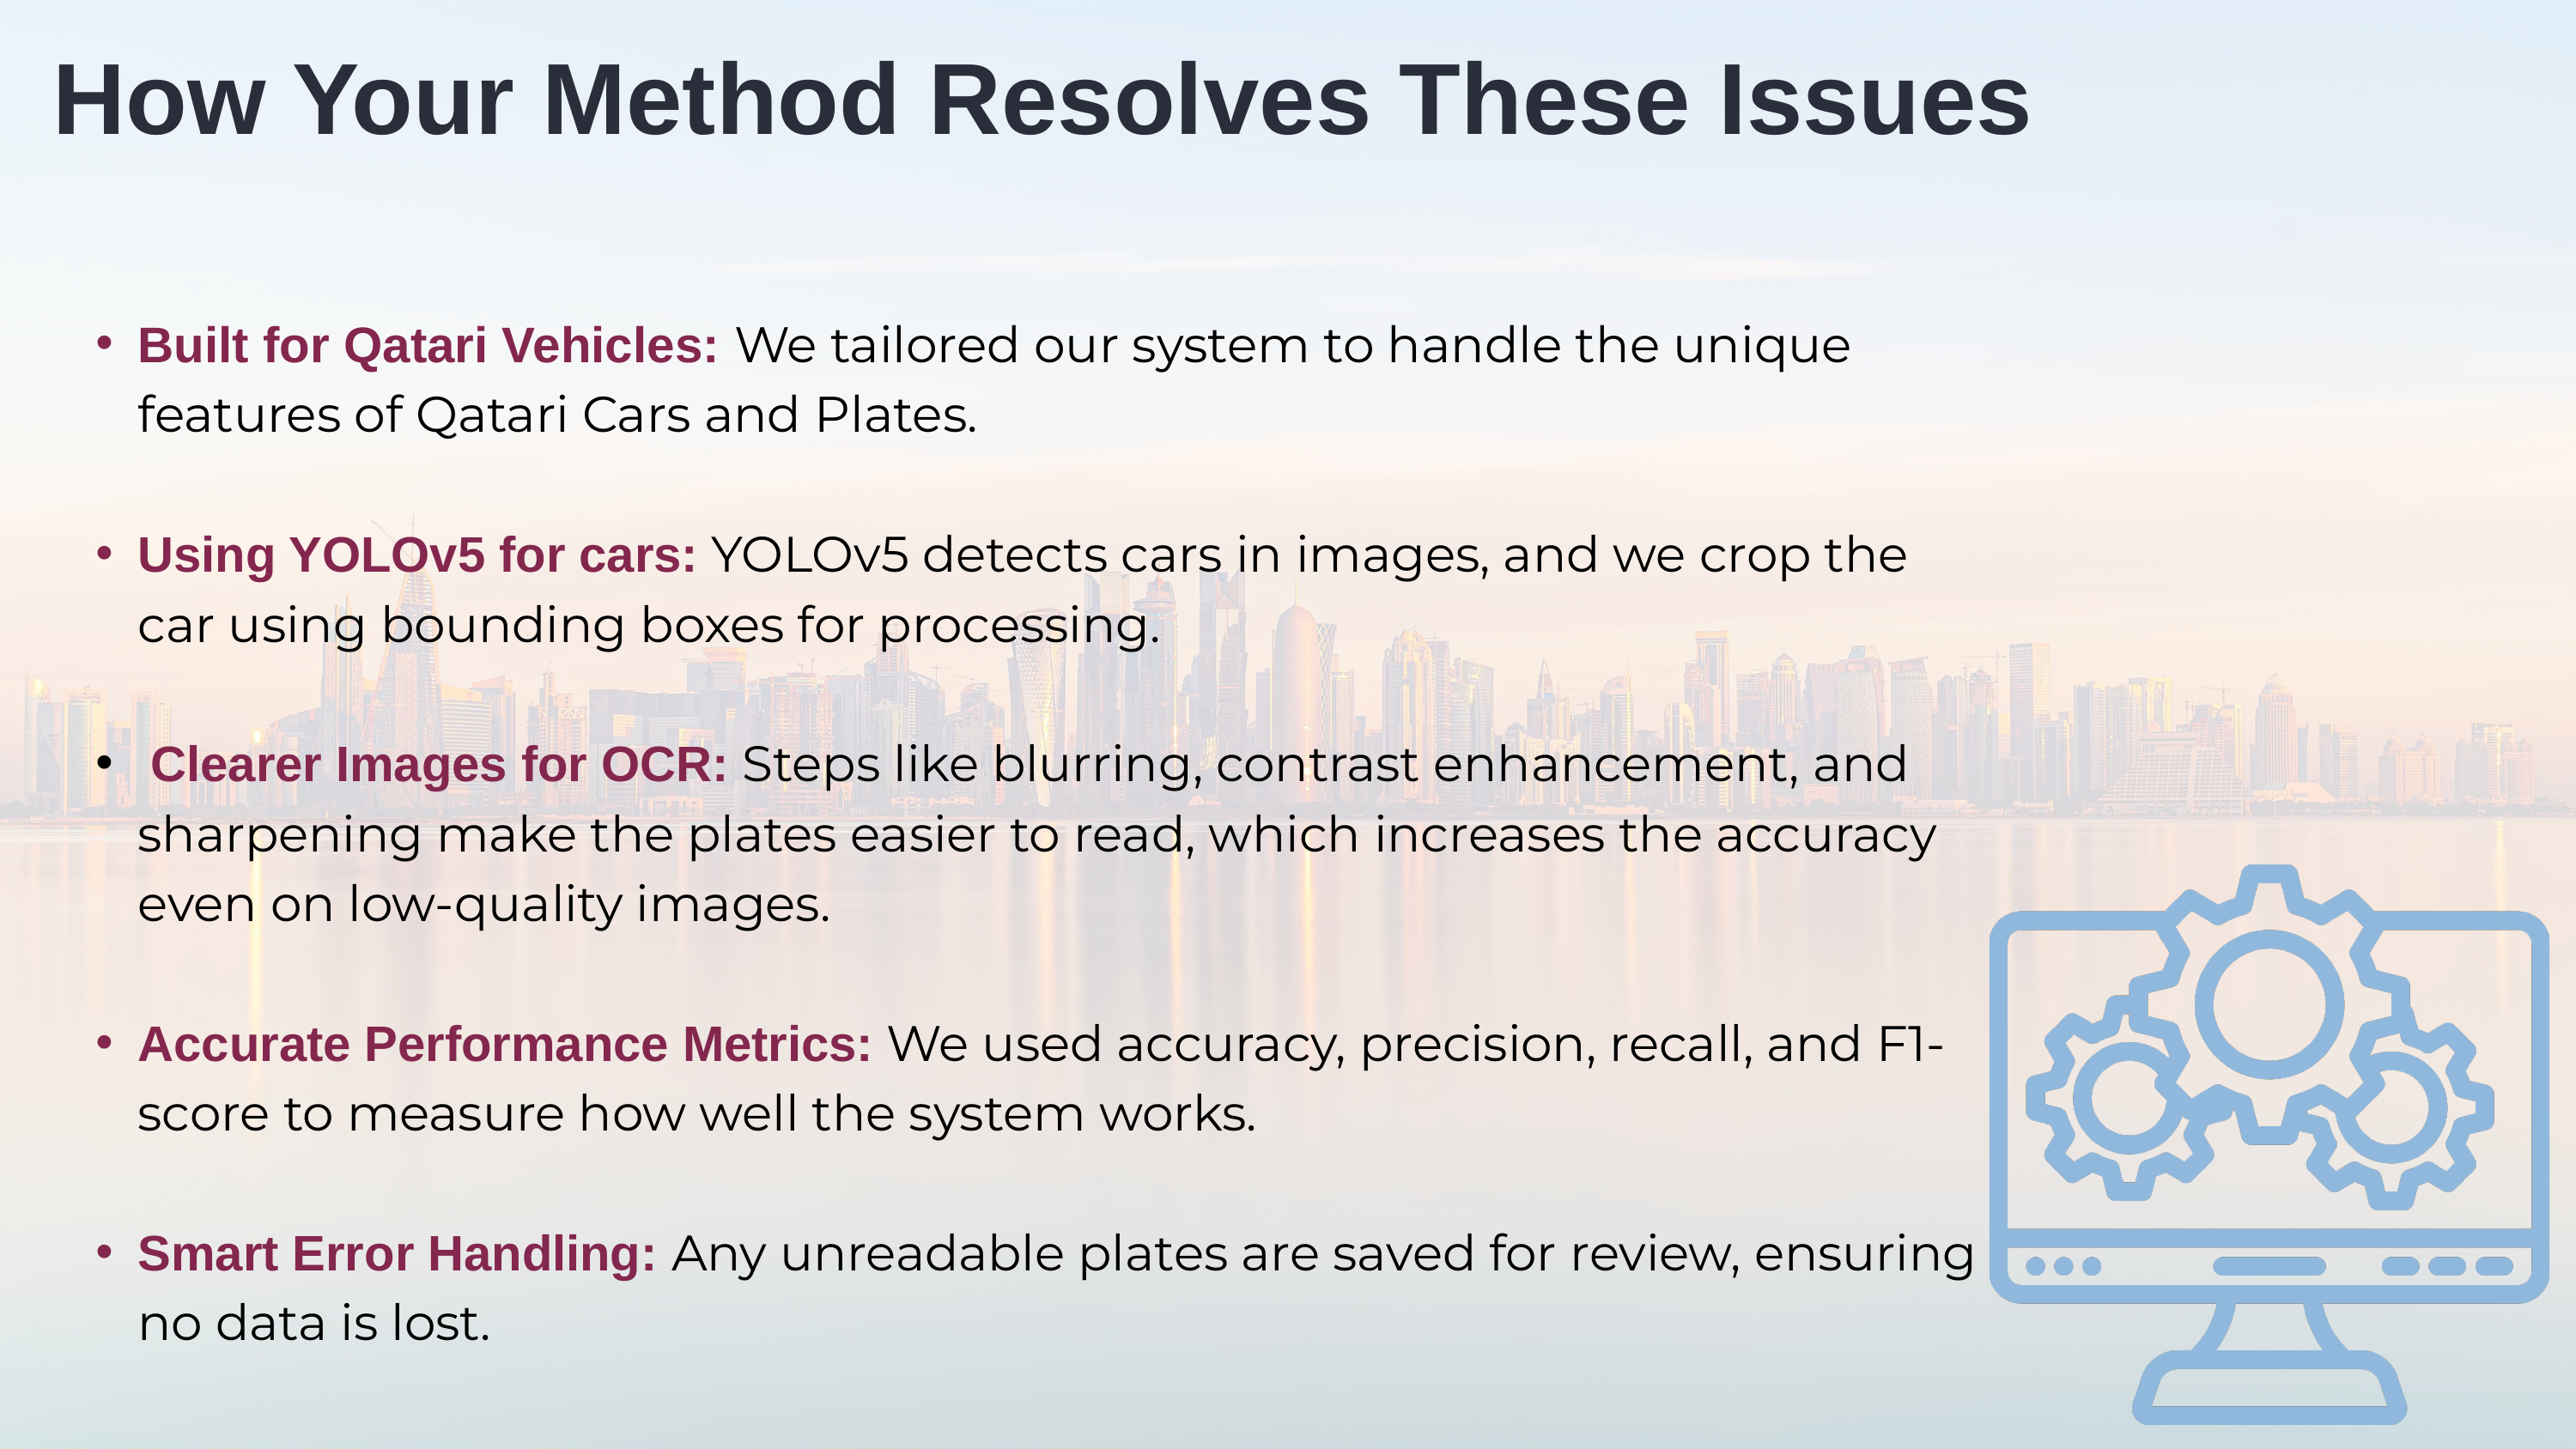

How Your Method Resolves These Issues
Built for Qatari Vehicles: We tailored our system to handle the unique features of Qatari Cars and Plates.

Using YOLOv5 for cars: YOLOv5 detects cars in images, and we crop the car using bounding boxes for processing.

 Clearer Images for OCR: Steps like blurring, contrast enhancement, and sharpening make the plates easier to read, which increases the accuracy even on low-quality images.

Accurate Performance Metrics: We used accuracy, precision, recall, and F1-score to measure how well the system works.

Smart Error Handling: Any unreadable plates are saved for review, ensuring no data is lost.